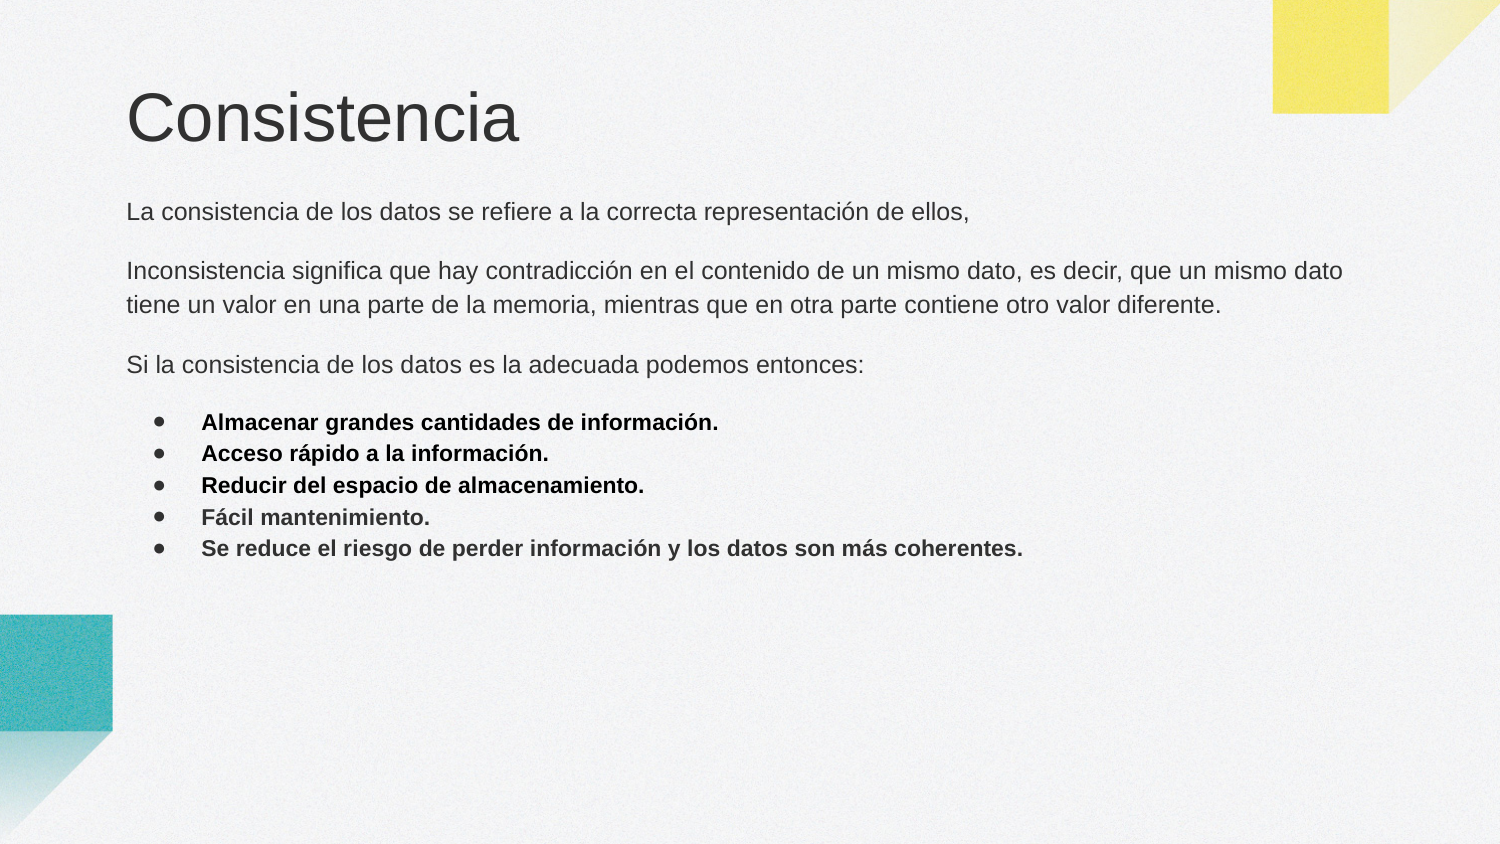

# Consistencia

La consistencia de los datos se refiere a la correcta representación de ellos,
Inconsistencia significa que hay contradicción en el contenido de un mismo dato, es decir, que un mismo dato tiene un valor en una parte de la memoria, mientras que en otra parte contiene otro valor diferente.
Si la consistencia de los datos es la adecuada podemos entonces:
Almacenar grandes cantidades de información.
Acceso rápido a la información.
Reducir del espacio de almacenamiento.
Fácil mantenimiento.
Se reduce el riesgo de perder información y los datos son más coherentes.